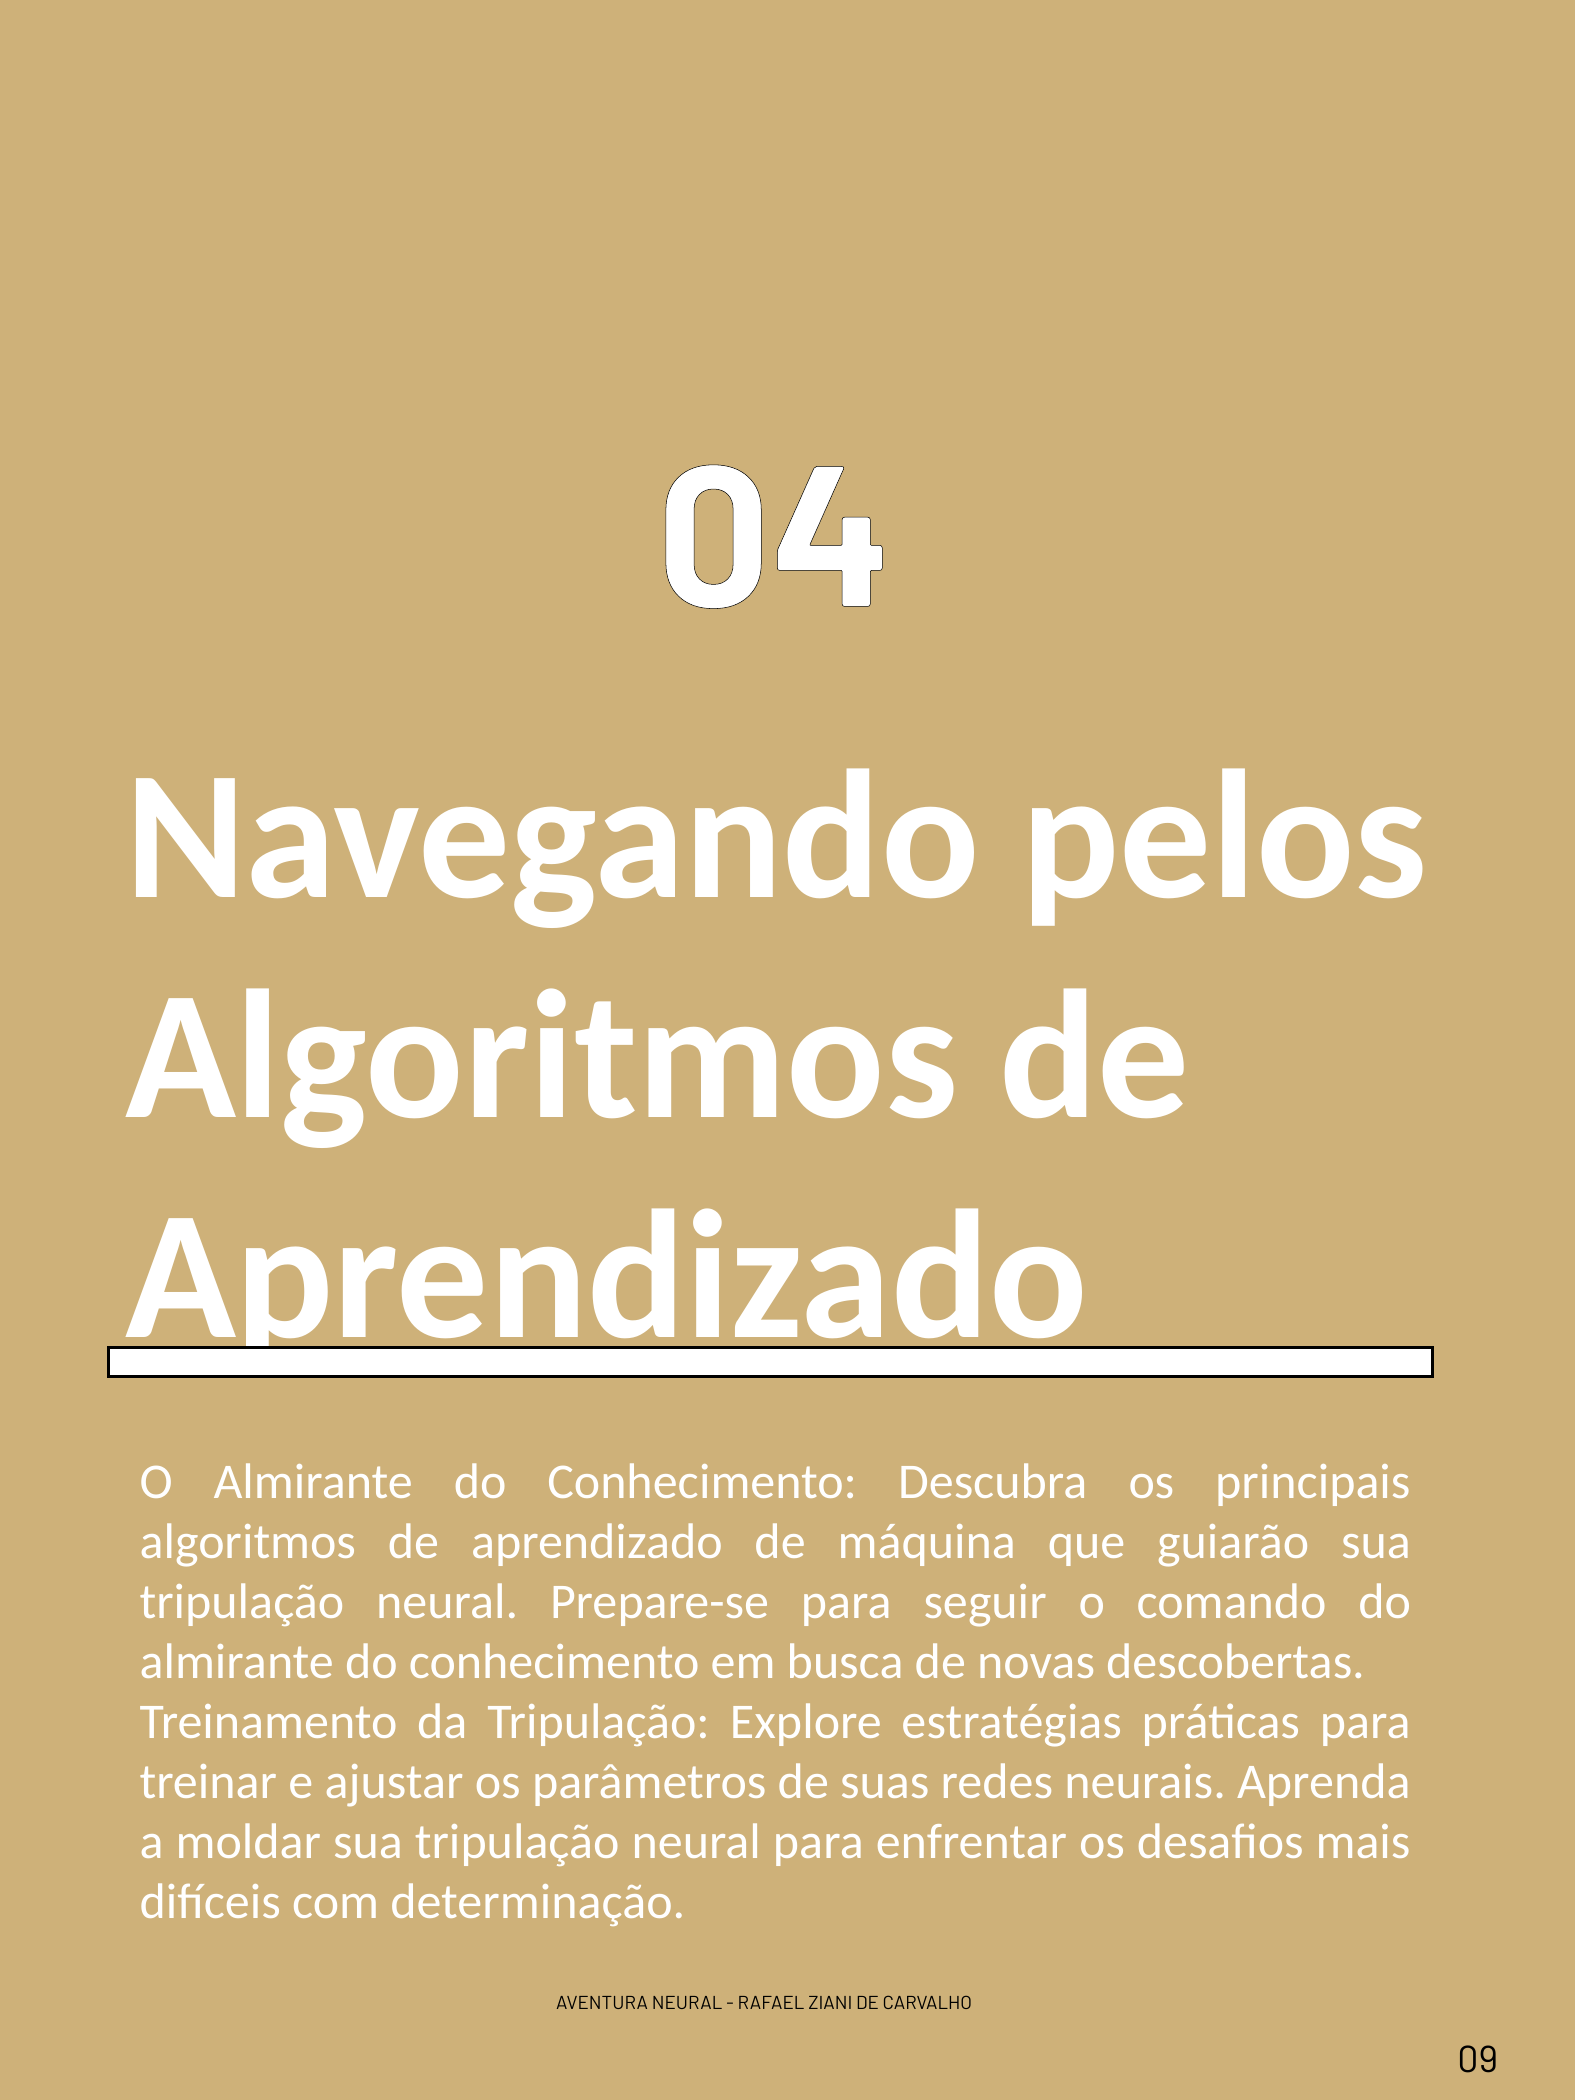

04
Navegando pelos Algoritmos de Aprendizado

O Almirante do Conhecimento: Descubra os principais algoritmos de aprendizado de máquina que guiarão sua tripulação neural. Prepare-se para seguir o comando do almirante do conhecimento em busca de novas descobertas.
Treinamento da Tripulação: Explore estratégias práticas para treinar e ajustar os parâmetros de suas redes neurais. Aprenda a moldar sua tripulação neural para enfrentar os desafios mais difíceis com determinação.
AVENTURA NEURAL - RAFAEL ZIANI DE CARVALHO
09